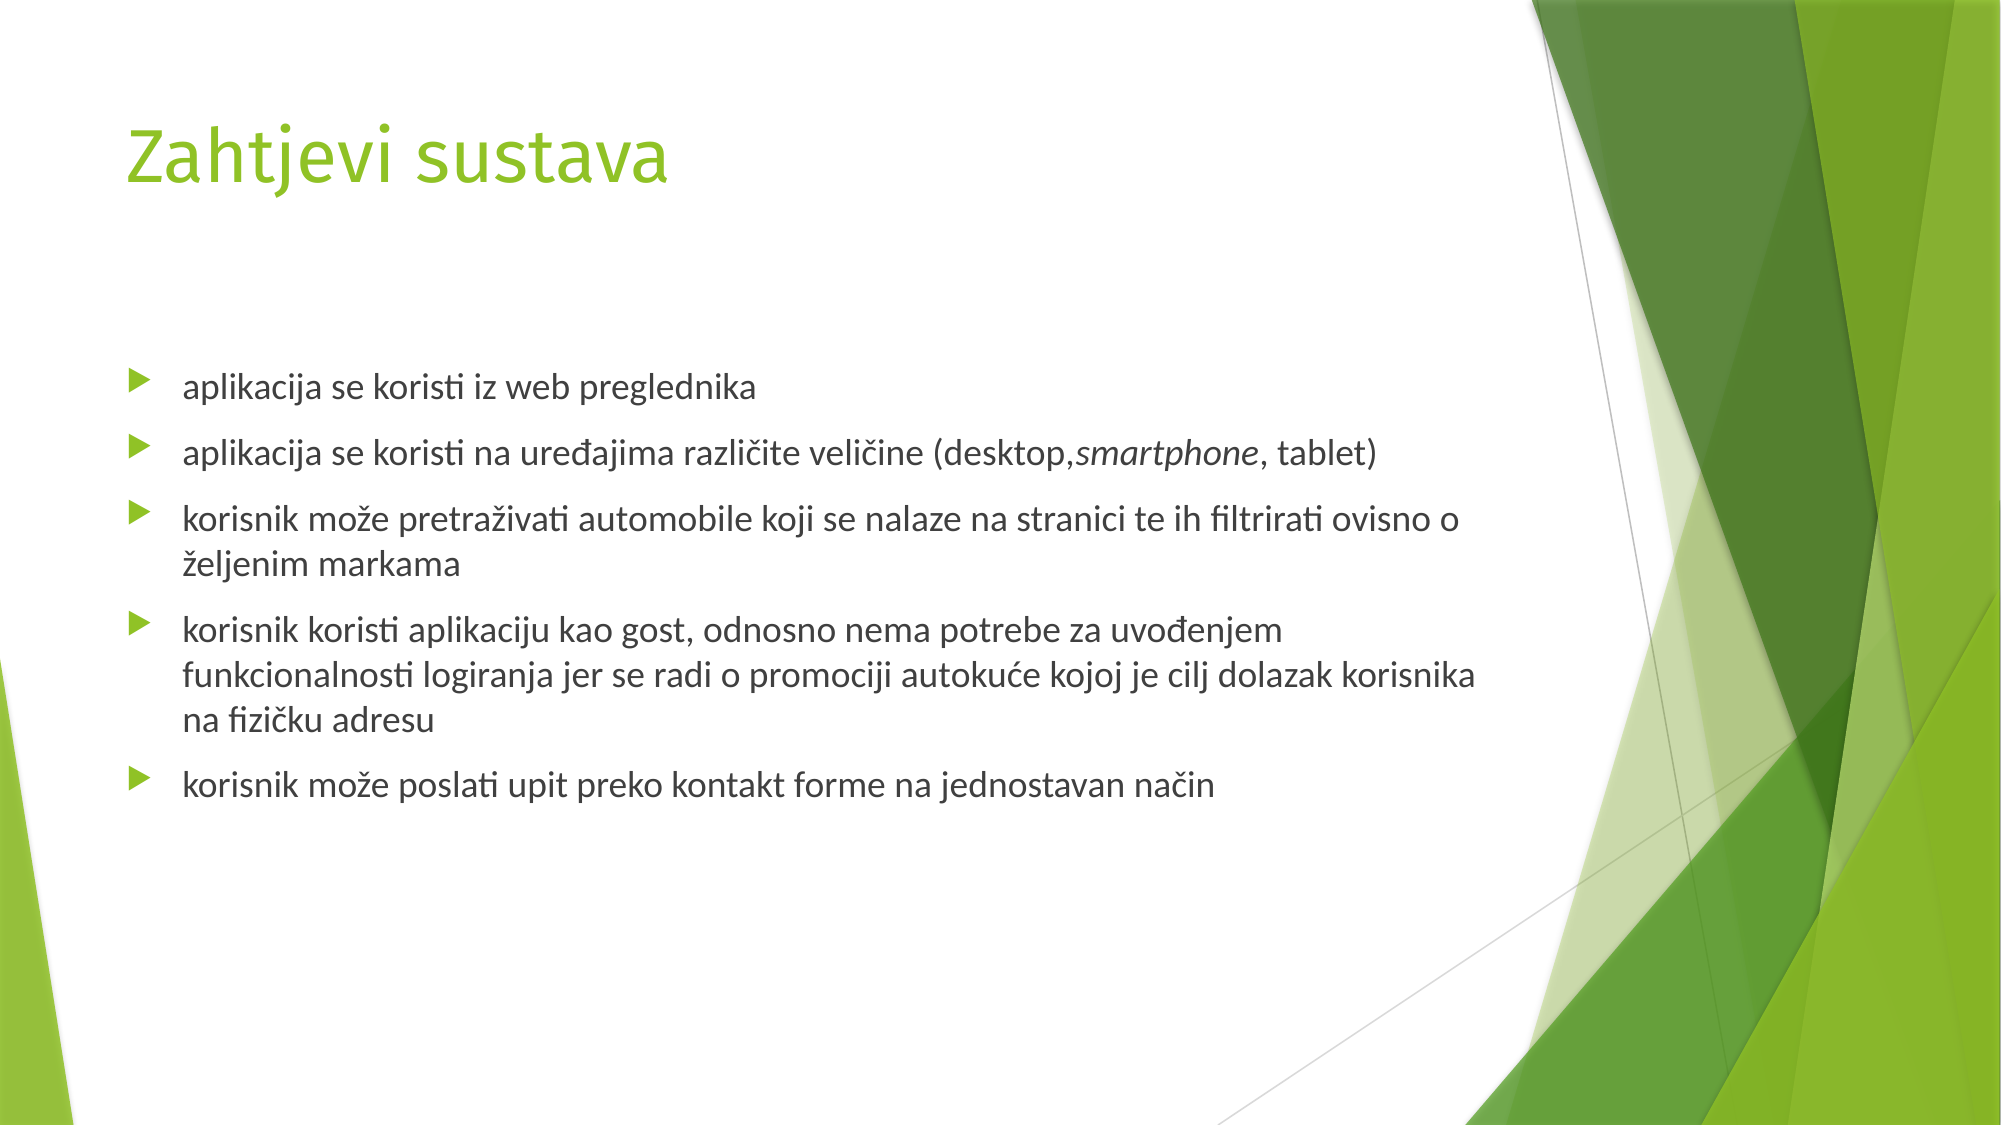

# Zahtjevi sustava
aplikacija se koristi iz web preglednika
aplikacija se koristi na uređajima različite veličine (desktop,smartphone, tablet)
korisnik može pretraživati automobile koji se nalaze na stranici te ih filtrirati ovisno o željenim markama
korisnik koristi aplikaciju kao gost, odnosno nema potrebe za uvođenjem funkcionalnosti logiranja jer se radi o promociji autokuće kojoj je cilj dolazak korisnika na fizičku adresu
korisnik može poslati upit preko kontakt forme na jednostavan način